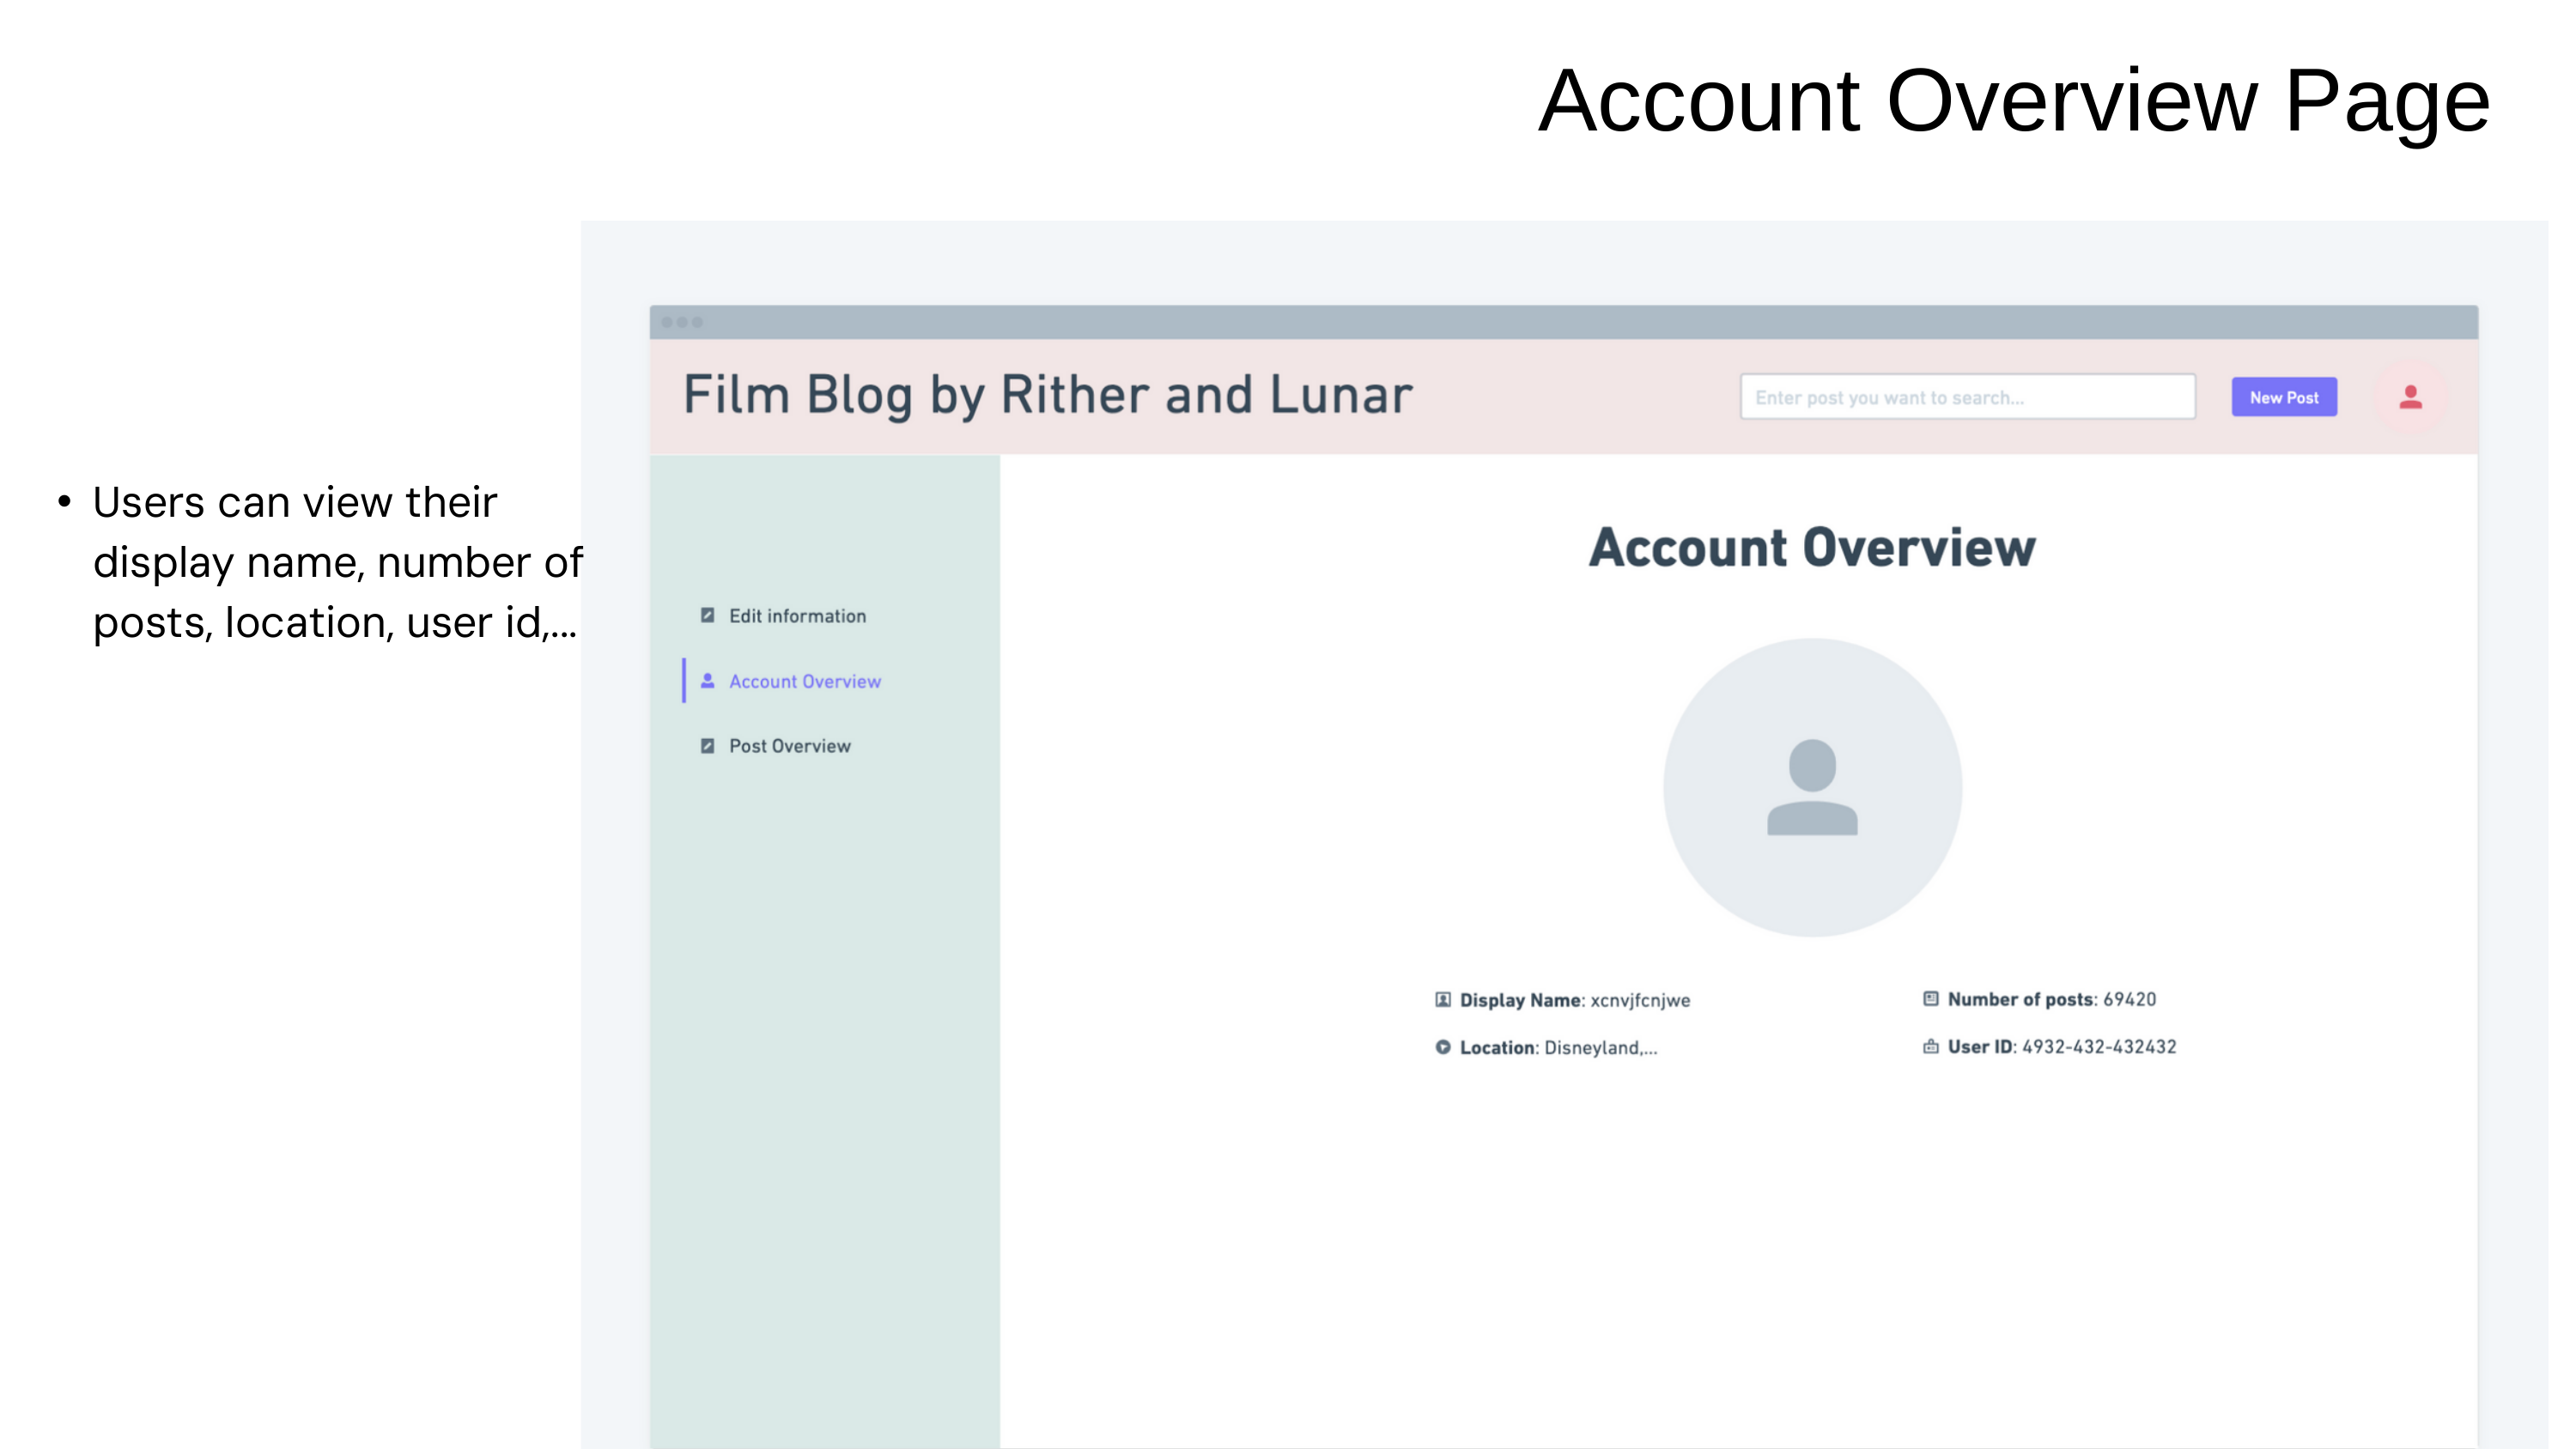

Account Overview Page

Users can view their display name, number of posts, location, user id,...